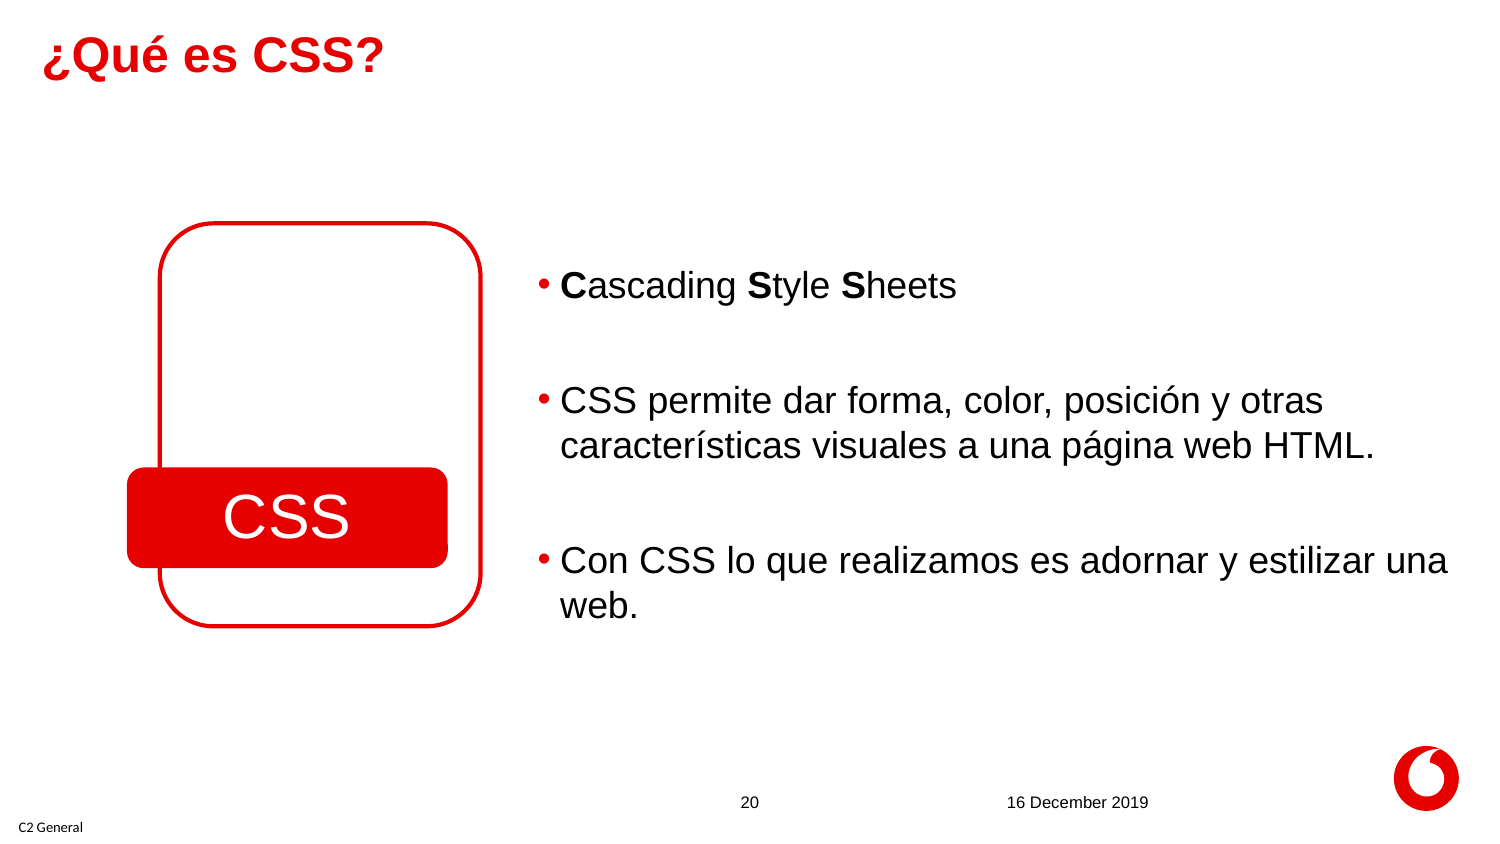

# ¿Qué es CSS?

Cascading Style Sheets

CSS permite dar forma, color, posición y otras características visuales a una página web HTML.

Con CSS lo que realizamos es adornar y estilizar una web.

CSS
16 December 2019
20